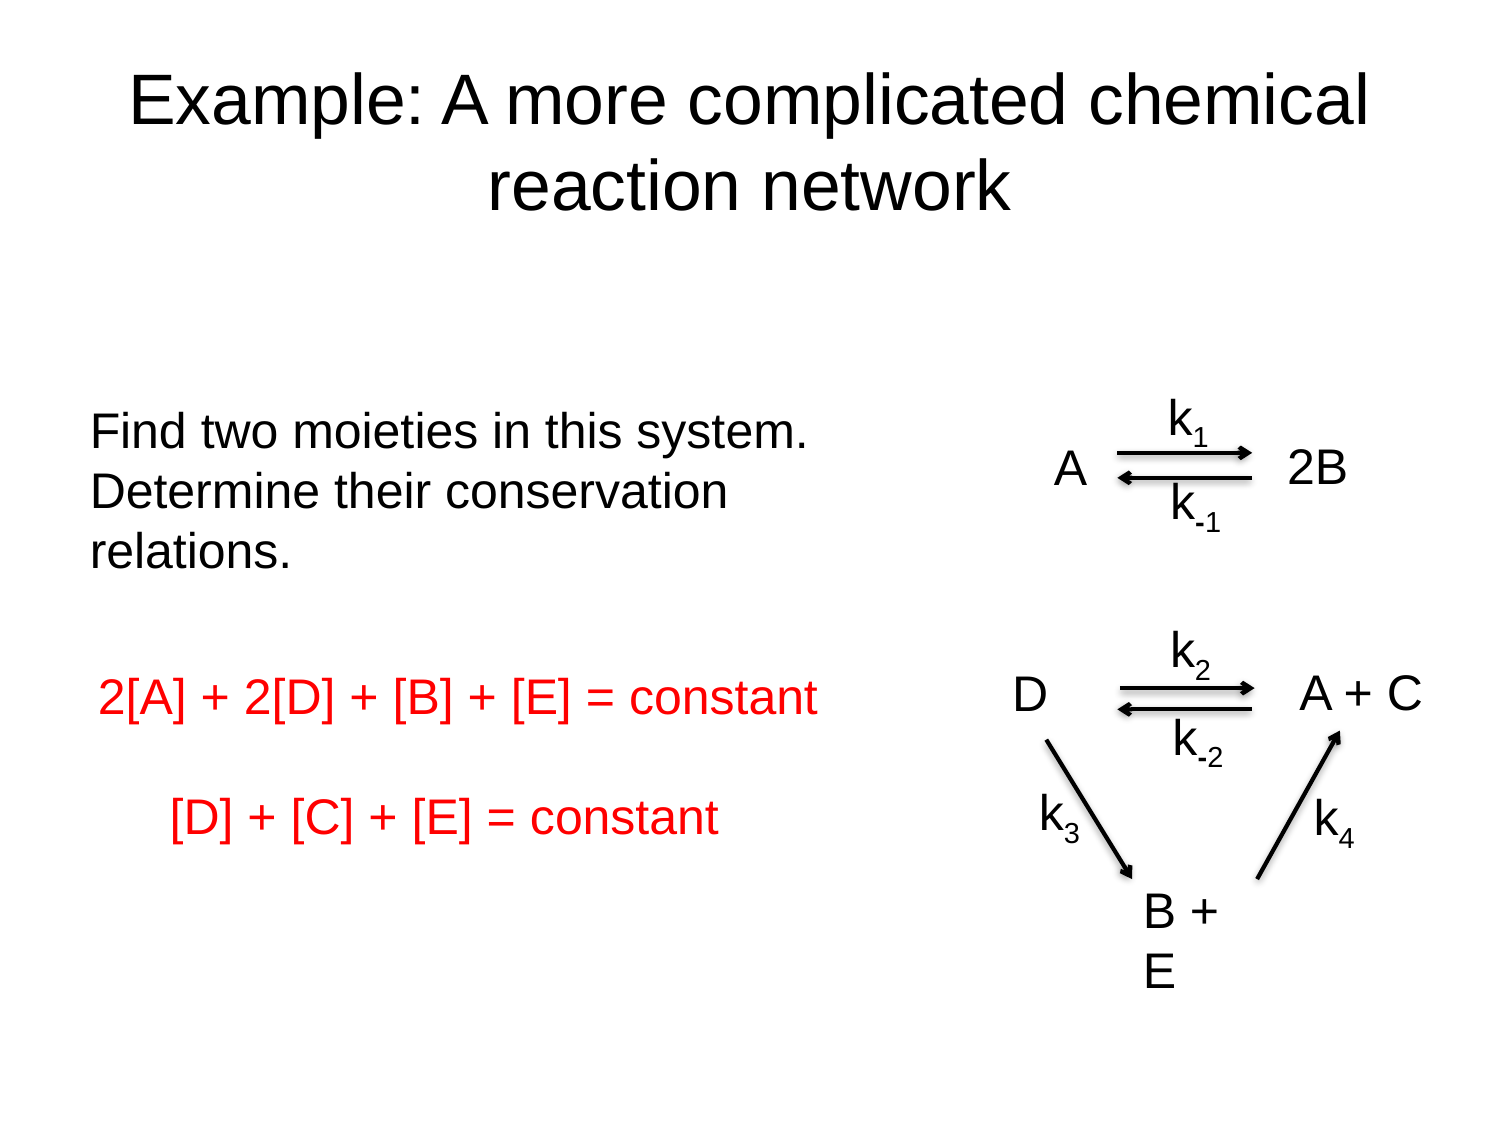

# Example: A more complicated chemical reaction network
k1
2B
A
k-1
k2
A + C
D
k-2
k3
k4
B + E
Find two moieties in this system.
Determine their conservation relations.
2[A] + 2[D] + [B] + [E] = constant

[D] + [C] + [E] = constant